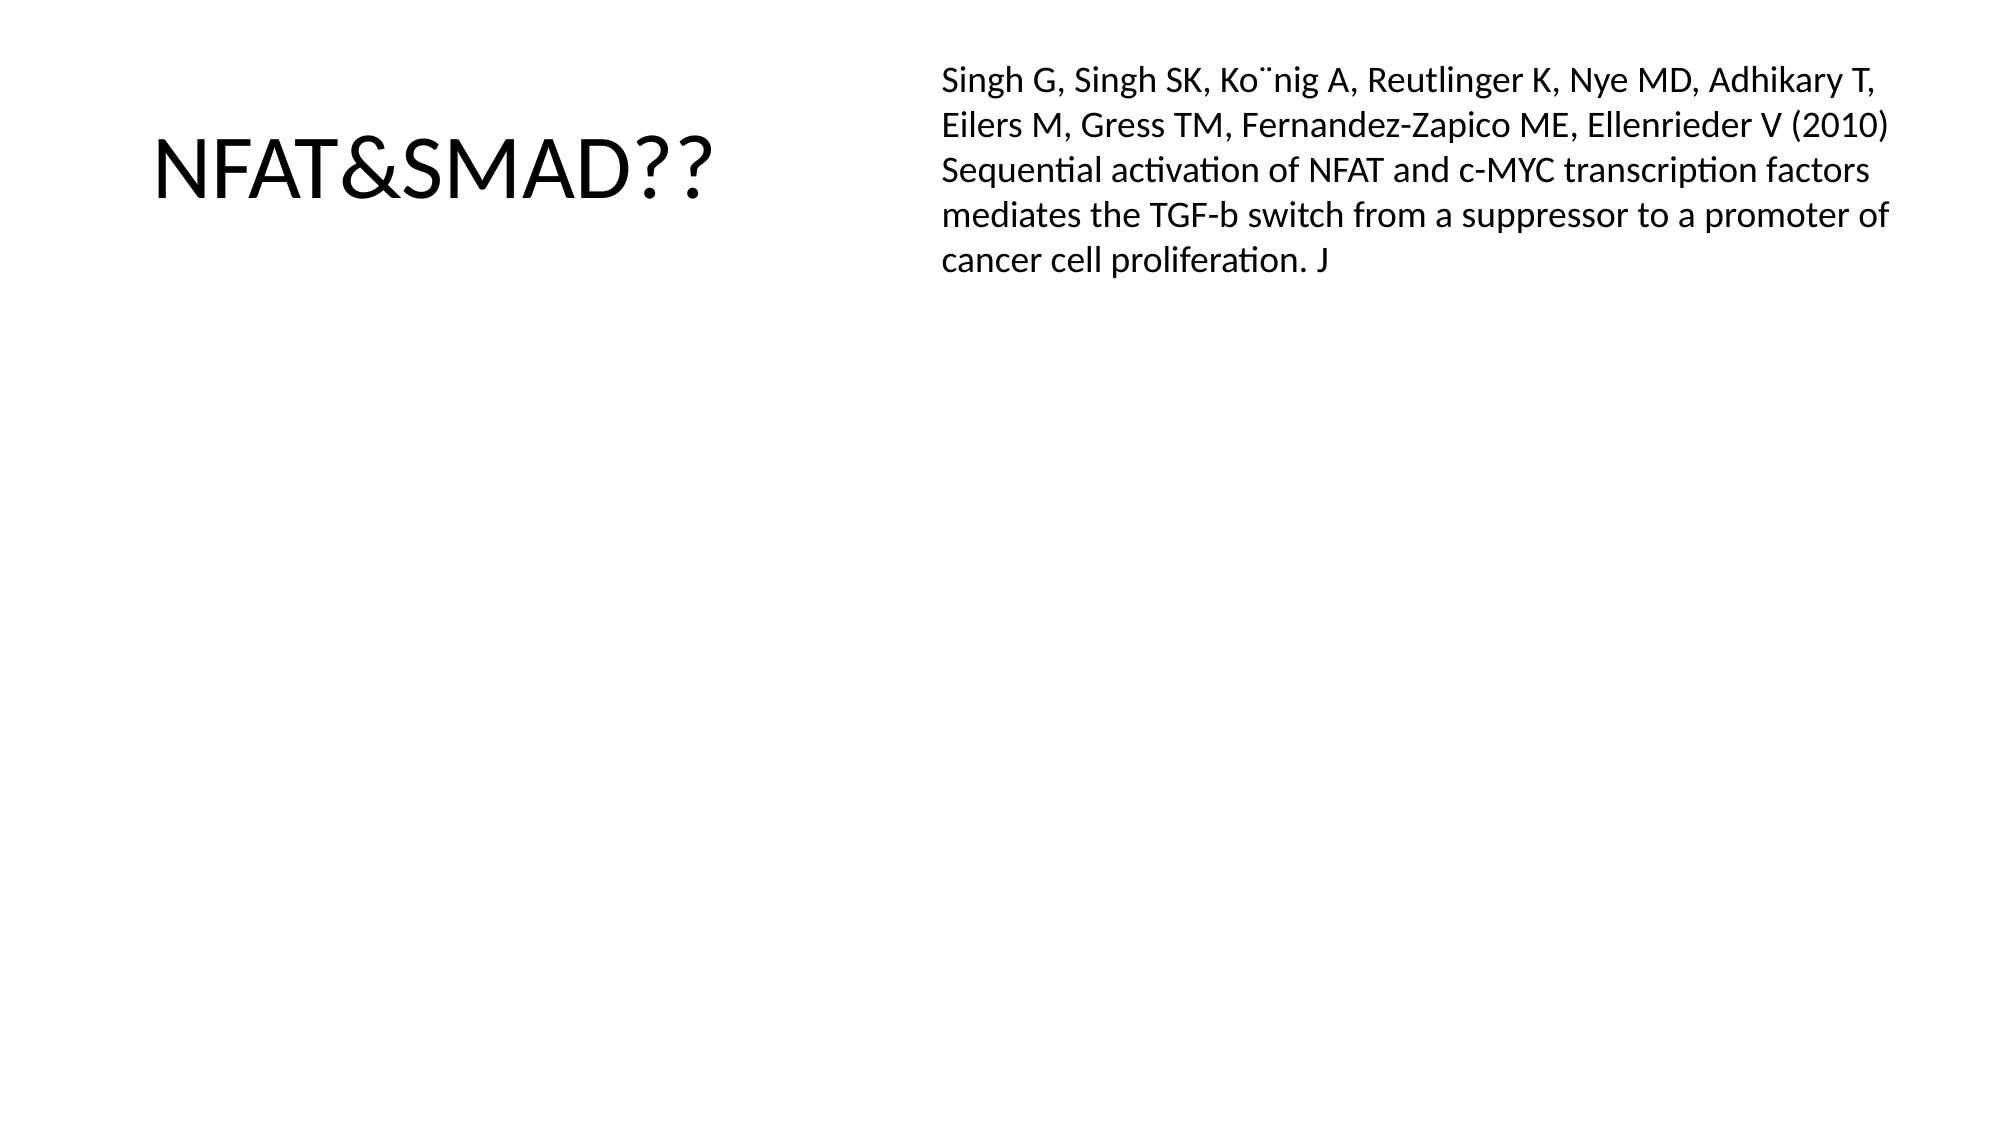

Singh G, Singh SK, Ko¨nig A, Reutlinger K, Nye MD, Adhikary T, Eilers M, Gress TM, Fernandez-Zapico ME, Ellenrieder V (2010) Sequential activation of NFAT and c-MYC transcription factors mediates the TGF-b switch from a suppressor to a promoter of cancer cell proliferation. J
# NFAT&SMAD??